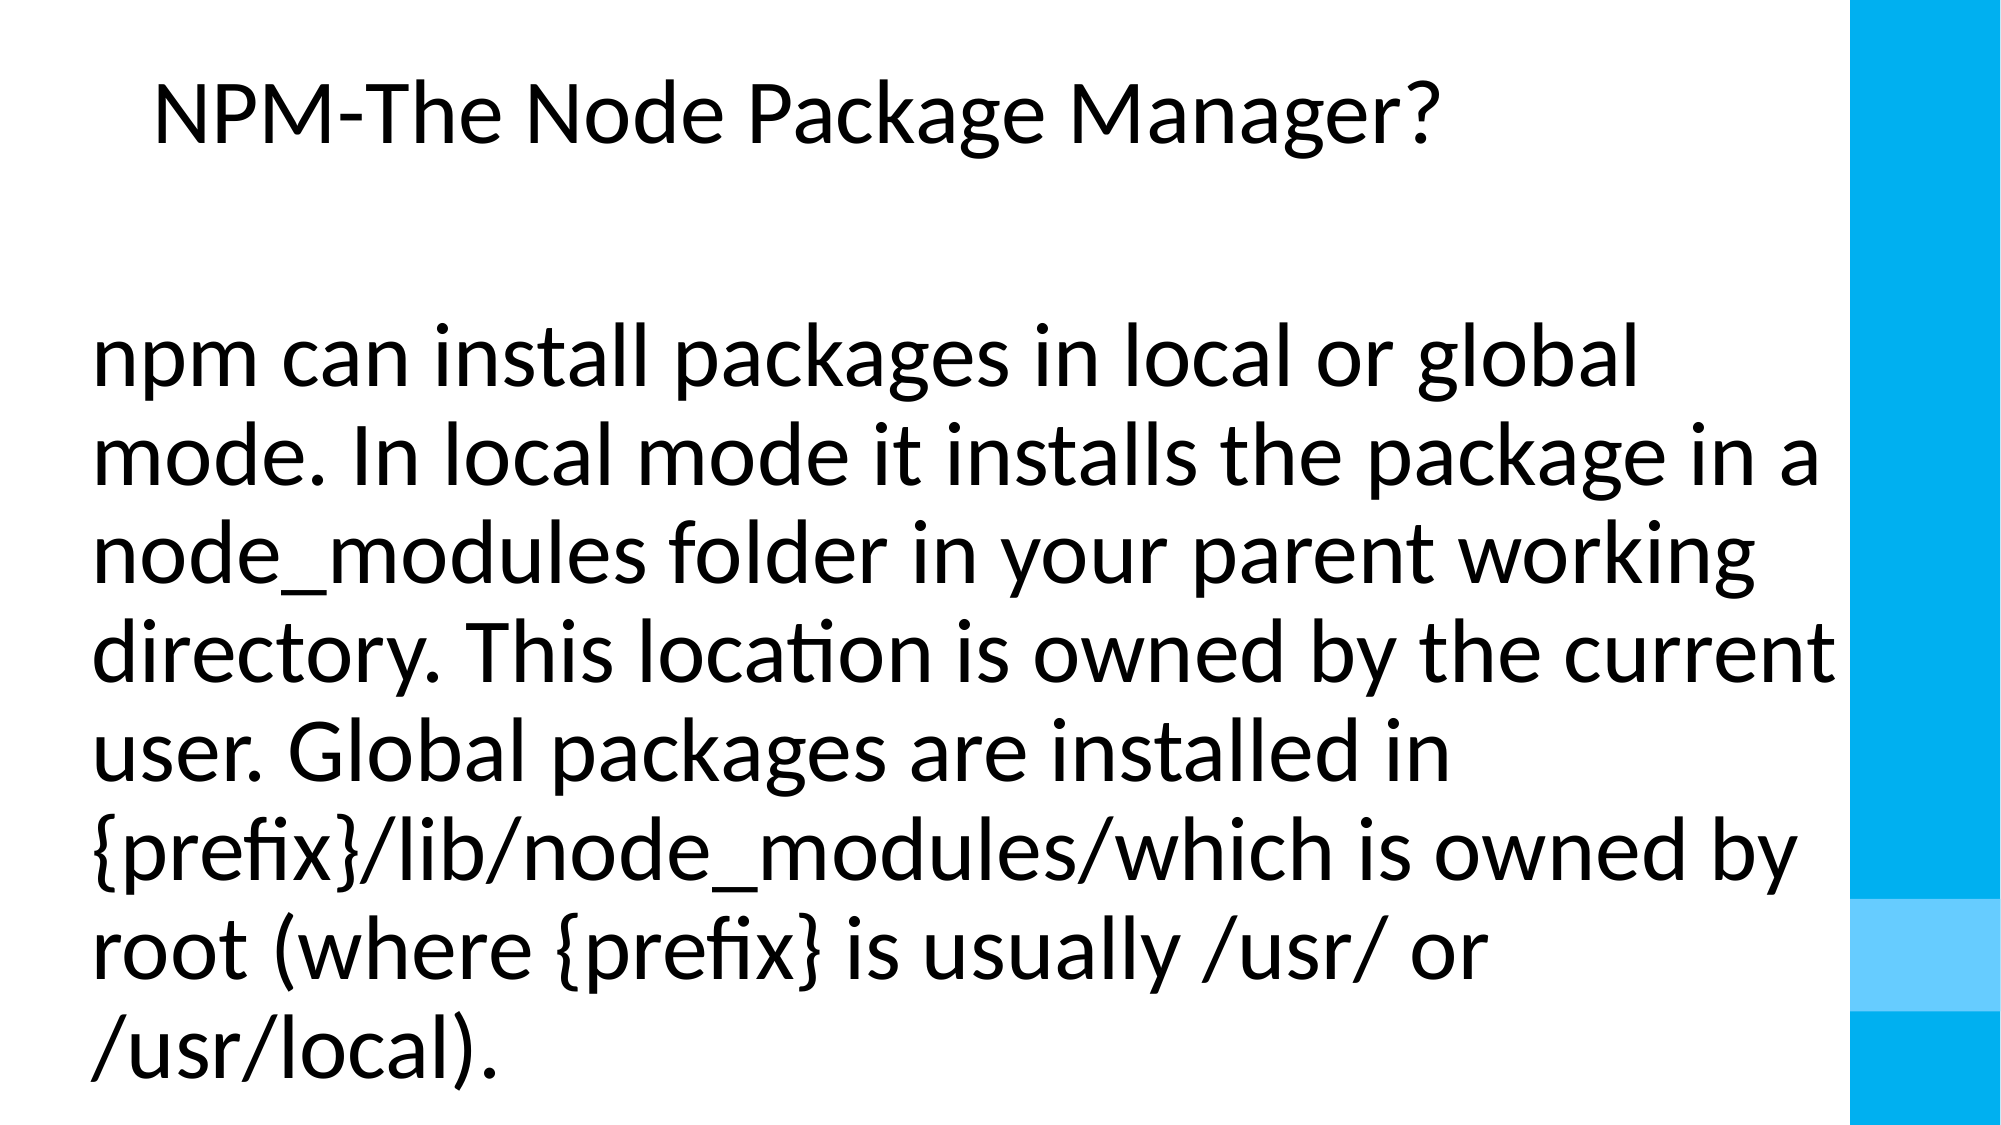

# NPM-The Node Package Manager?
npm can install packages in local or global mode. In local mode it installs the package in a node_modules folder in your parent working directory. This location is owned by the current user. Global packages are installed in {prefix}/lib/node_modules/which is owned by root (where {prefix} is usually /usr/ or /usr/local).